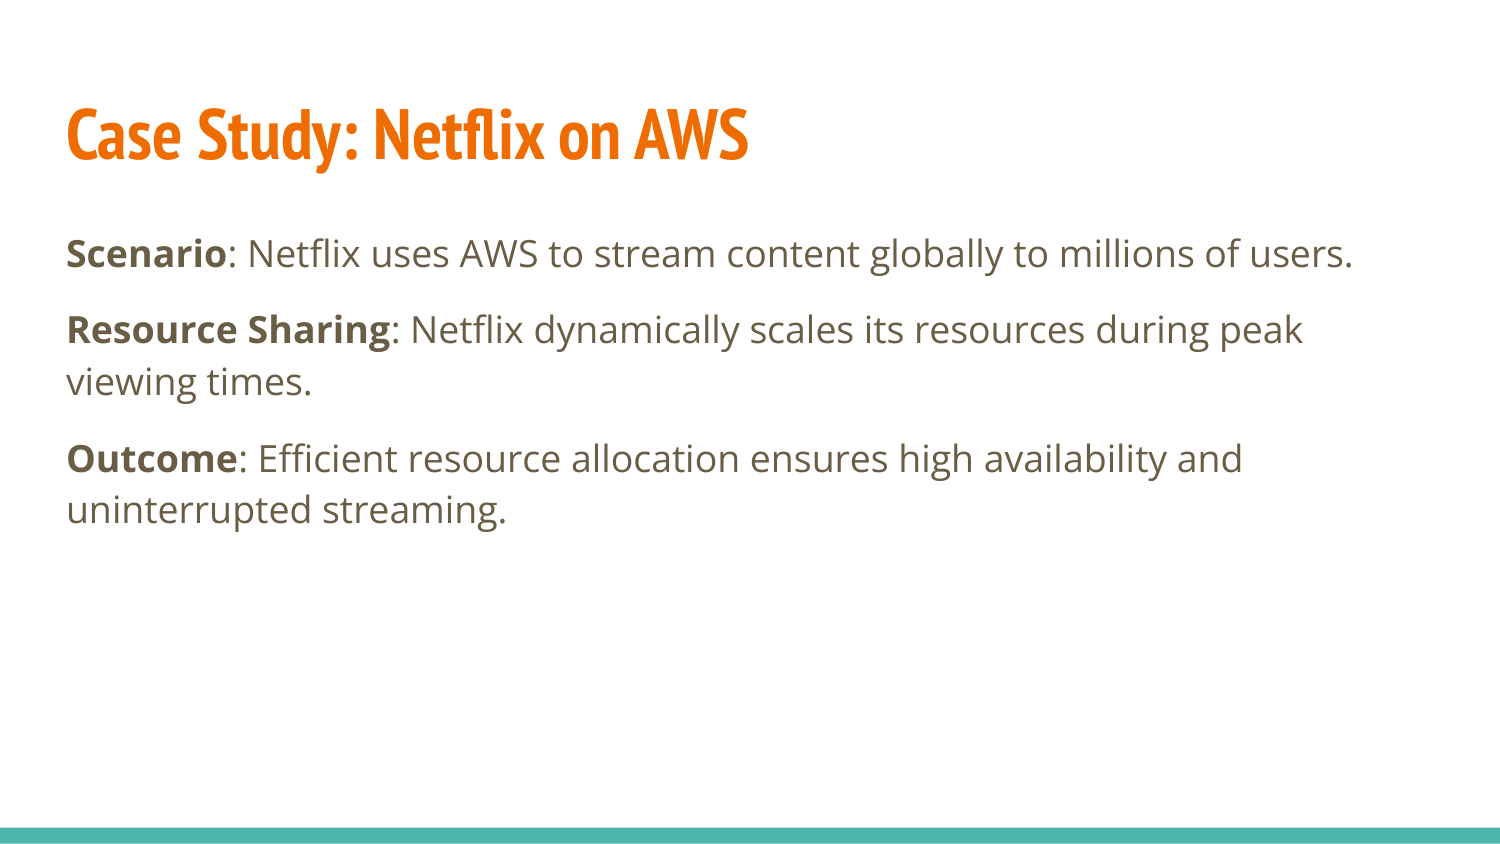

# Case Study: Netflix on AWS
Scenario: Netflix uses AWS to stream content globally to millions of users.
Resource Sharing: Netflix dynamically scales its resources during peak viewing times.
Outcome: Efficient resource allocation ensures high availability and uninterrupted streaming.